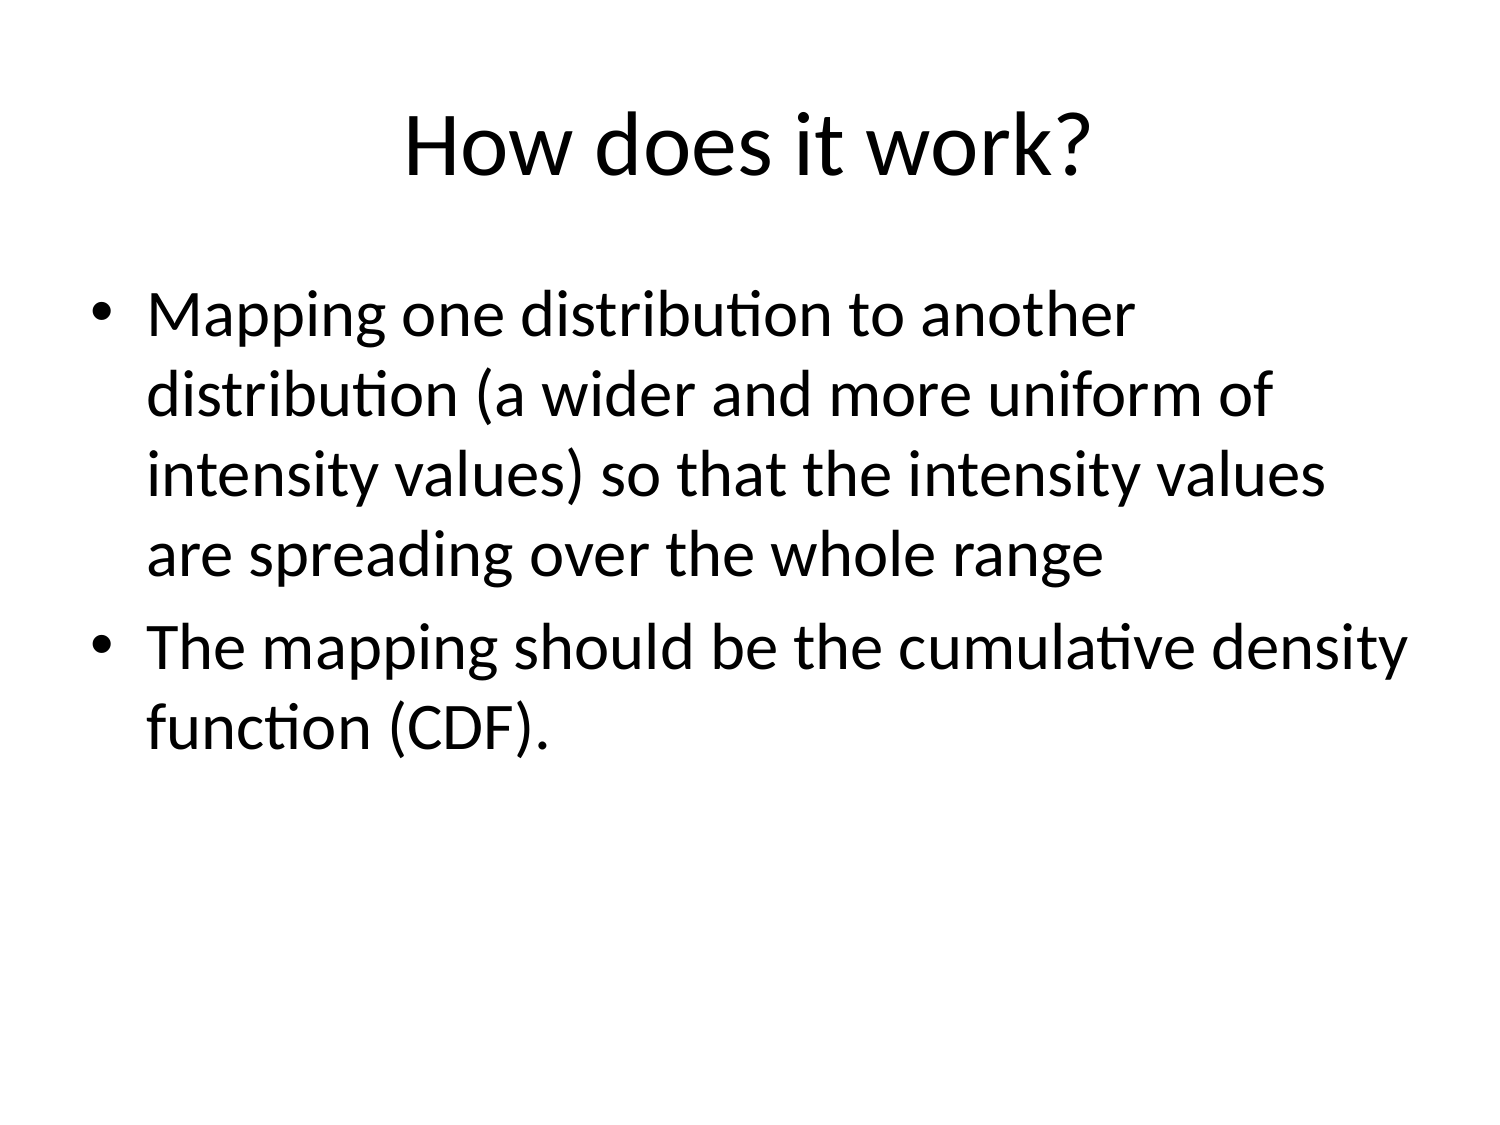

# How does it work?
Mapping one distribution to another distribution (a wider and more uniform of intensity values) so that the intensity values are spreading over the whole range
The mapping should be the cumulative density function (CDF).